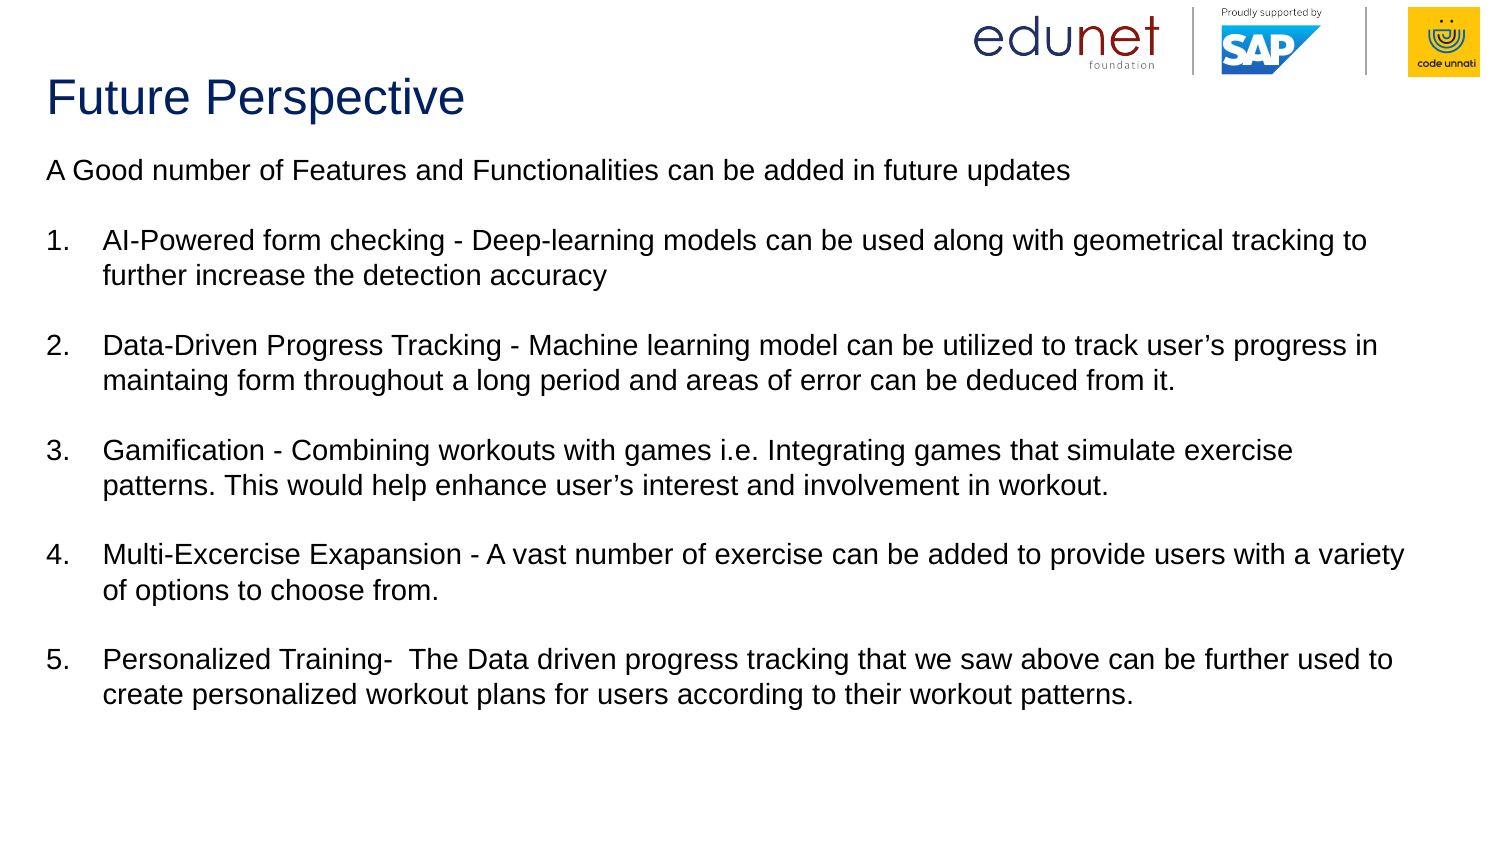

# Future Perspective
A Good number of Features and Functionalities can be added in future updates

AI-Powered form checking - Deep-learning models can be used along with geometrical tracking to further increase the detection accuracy

Data-Driven Progress Tracking - Machine learning model can be utilized to track user’s progress in maintaing form throughout a long period and areas of error can be deduced from it.

Gamification - Combining workouts with games i.e. Integrating games that simulate exercise patterns. This would help enhance user’s interest and involvement in workout.

Multi-Excercise Exapansion - A vast number of exercise can be added to provide users with a variety of options to choose from.

Personalized Training-  The Data driven progress tracking that we saw above can be further used to create personalized workout plans for users according to their workout patterns.